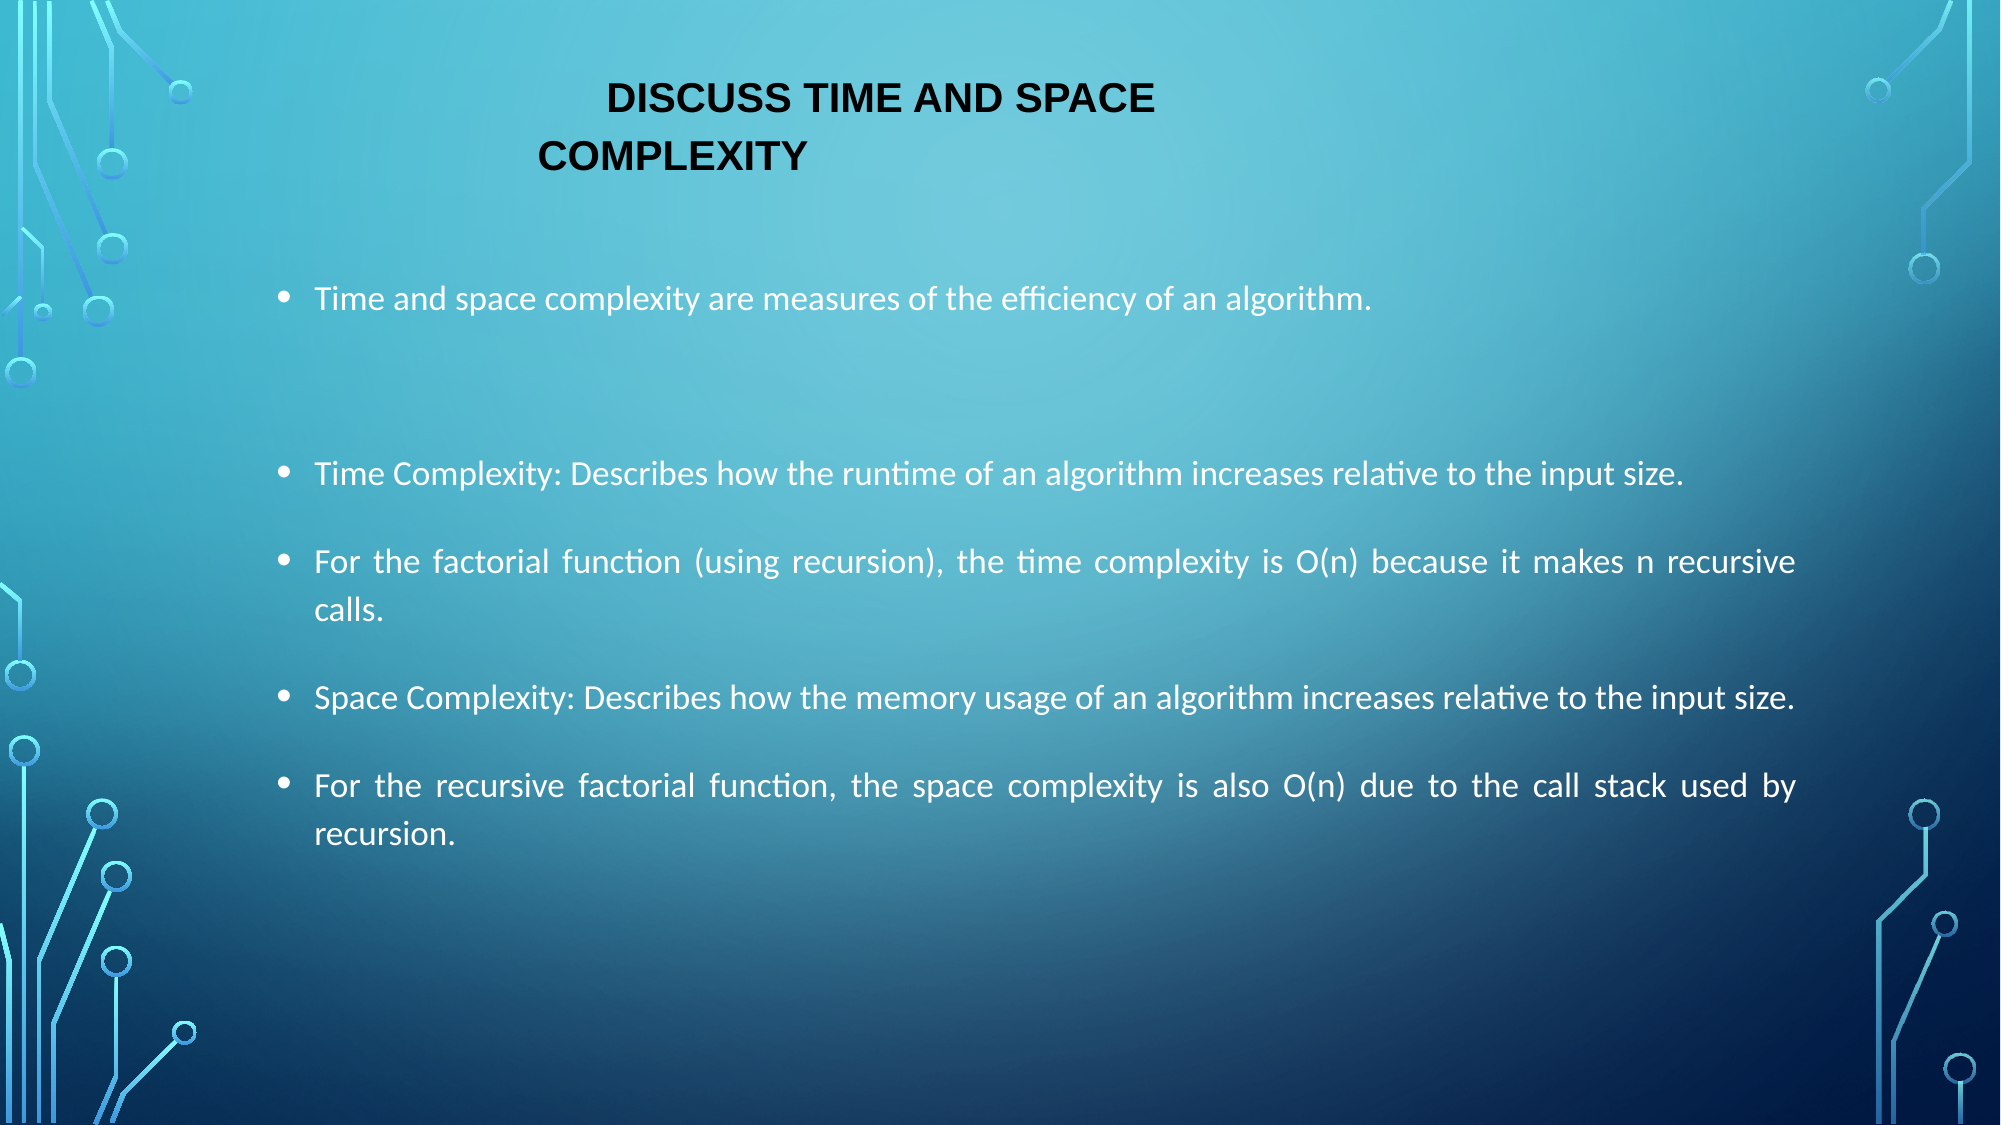

# Discuss Time and Space Complexity
Time and space complexity are measures of the efficiency of an algorithm.

Time Complexity: Describes how the runtime of an algorithm increases relative to the input size.
For the factorial function (using recursion), the time complexity is O(n) because it makes n recursive calls.
Space Complexity: Describes how the memory usage of an algorithm increases relative to the input size.
For the recursive factorial function, the space complexity is also O(n) due to the call stack used by recursion.